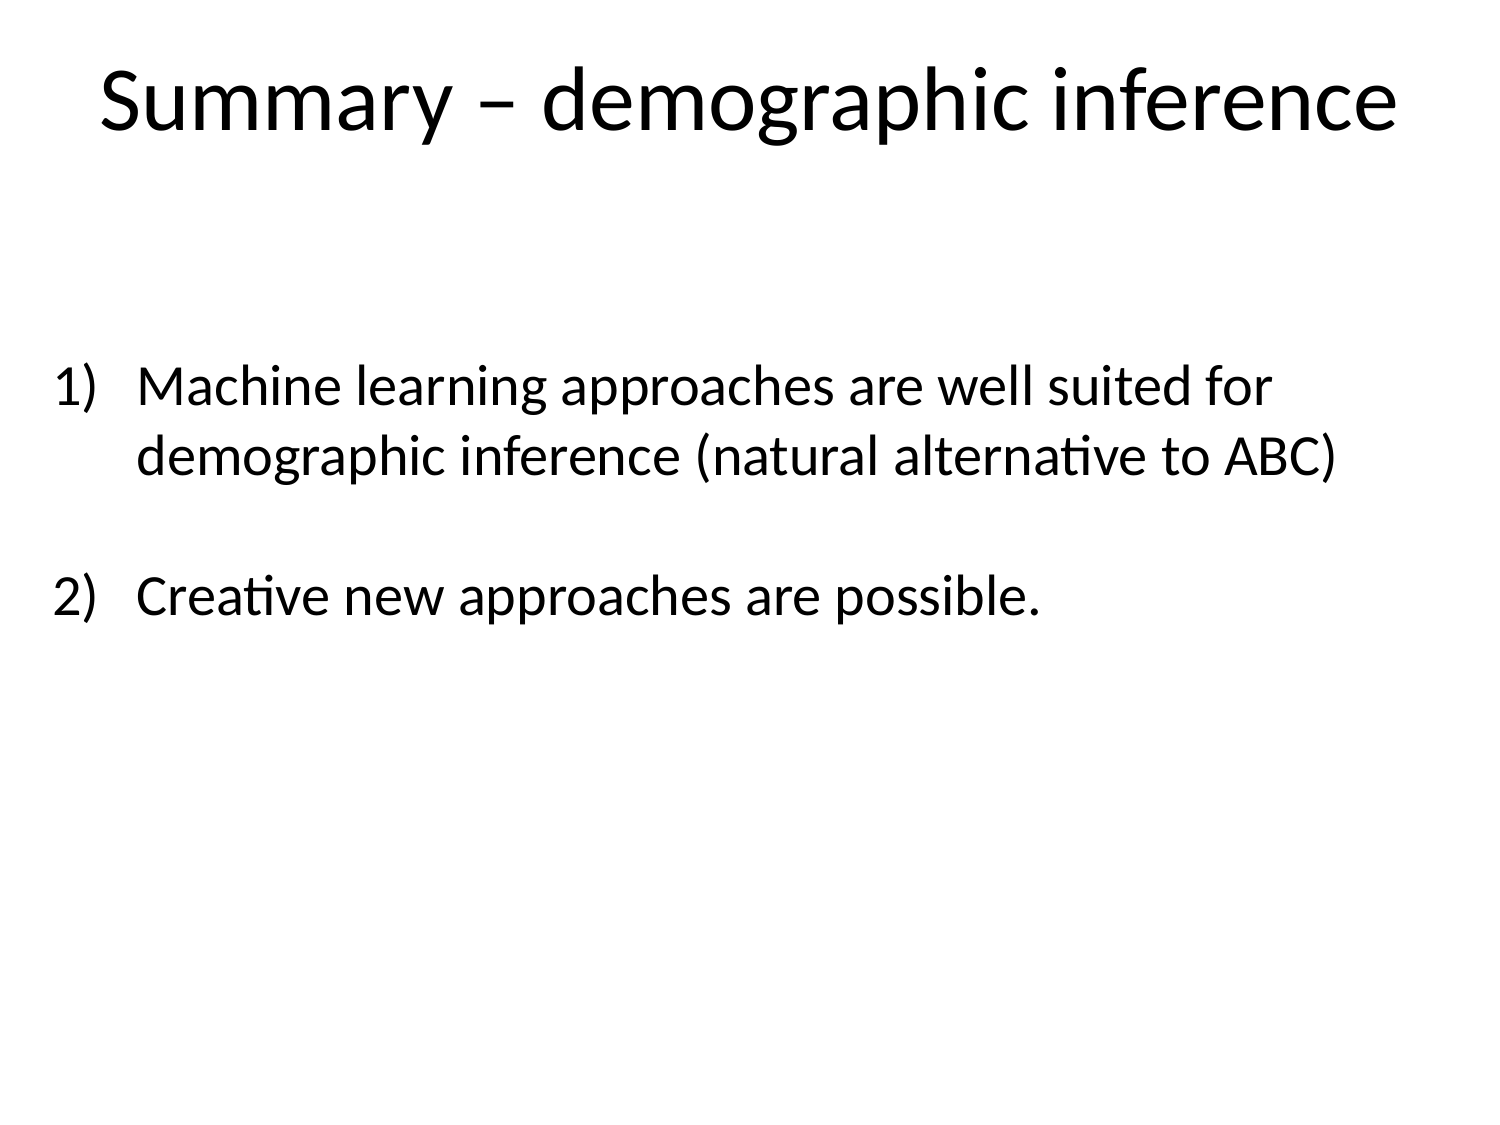

Summary – demographic inference
Machine learning approaches are well suited for demographic inference (natural alternative to ABC)

Creative new approaches are possible.